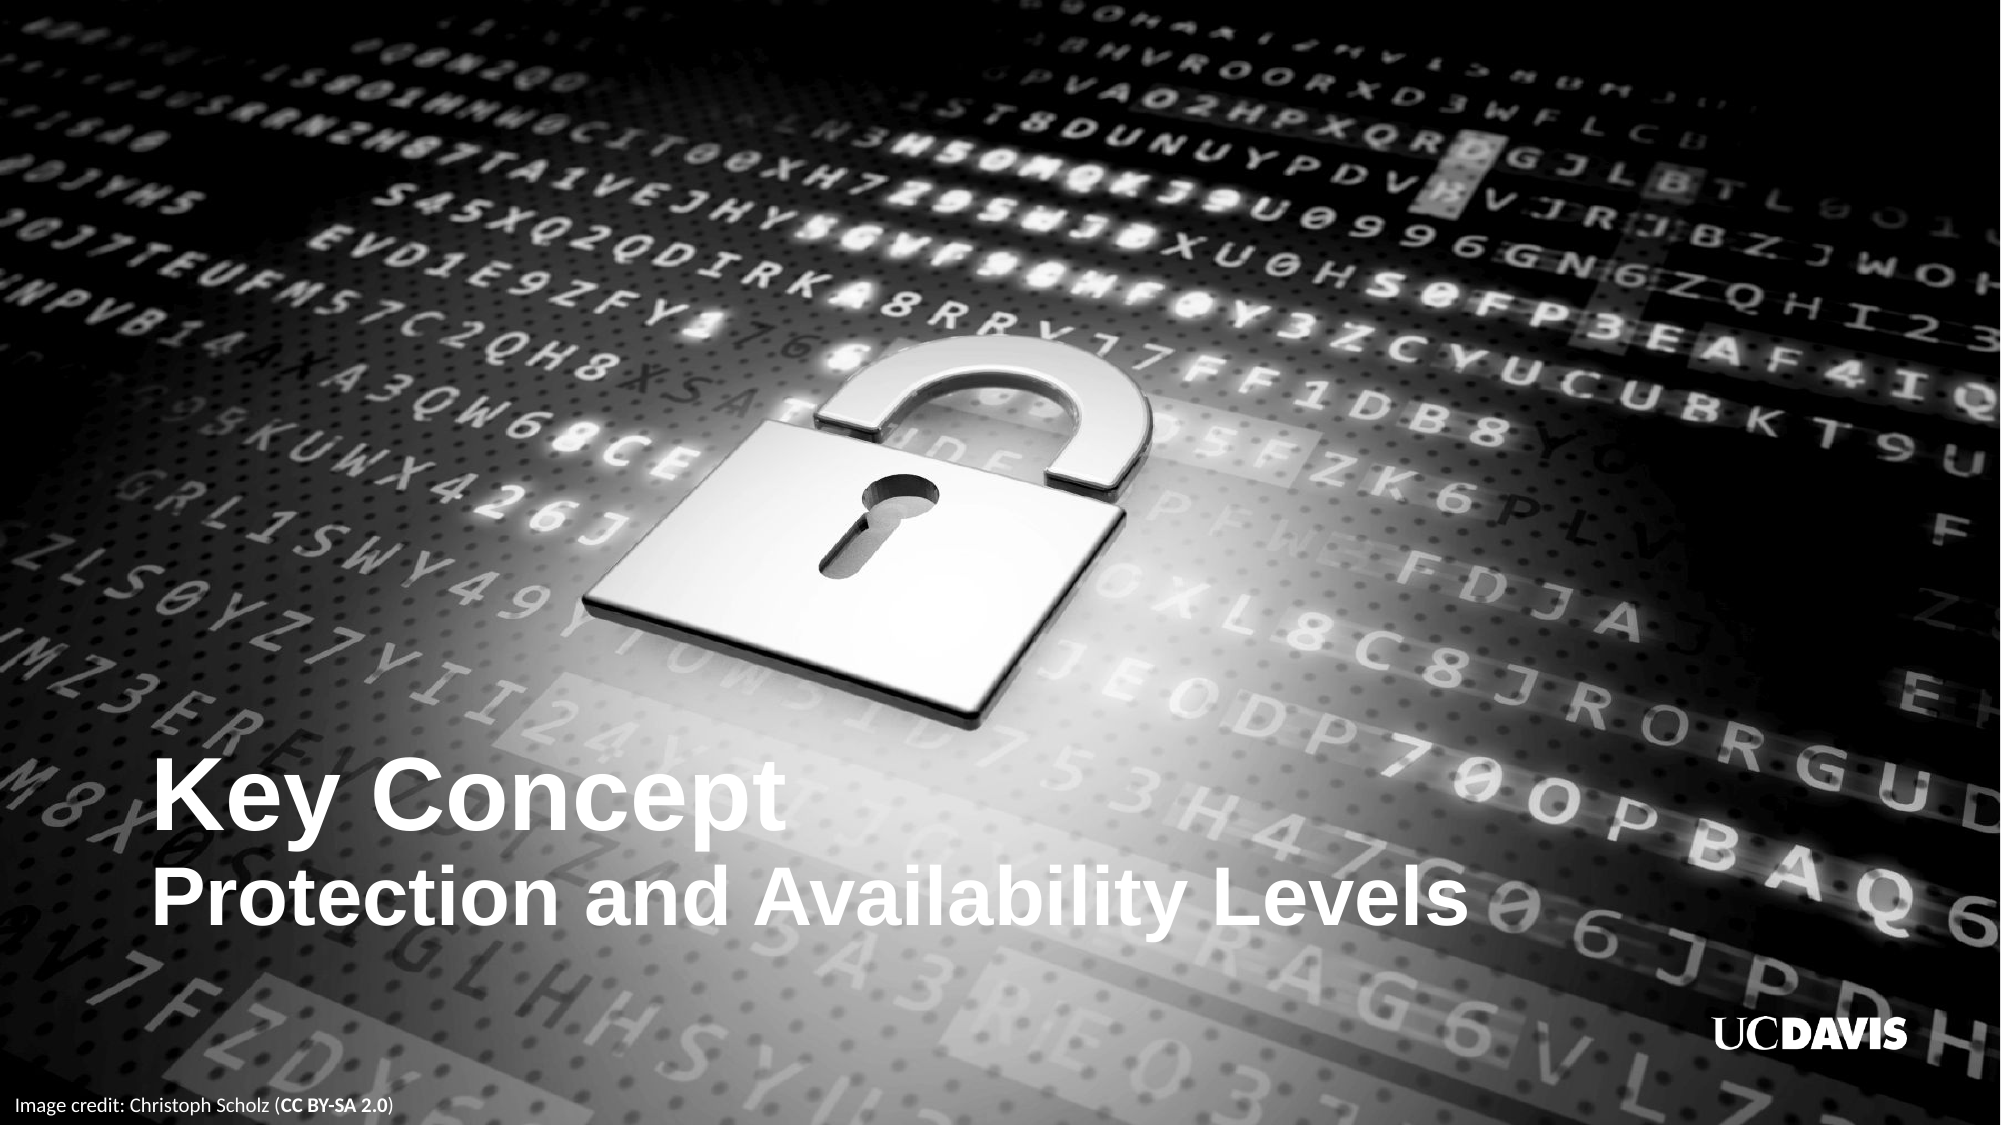

# Key Concept Protection and Availability Levels
Image credit: Christoph Scholz (CC BY-SA 2.0)